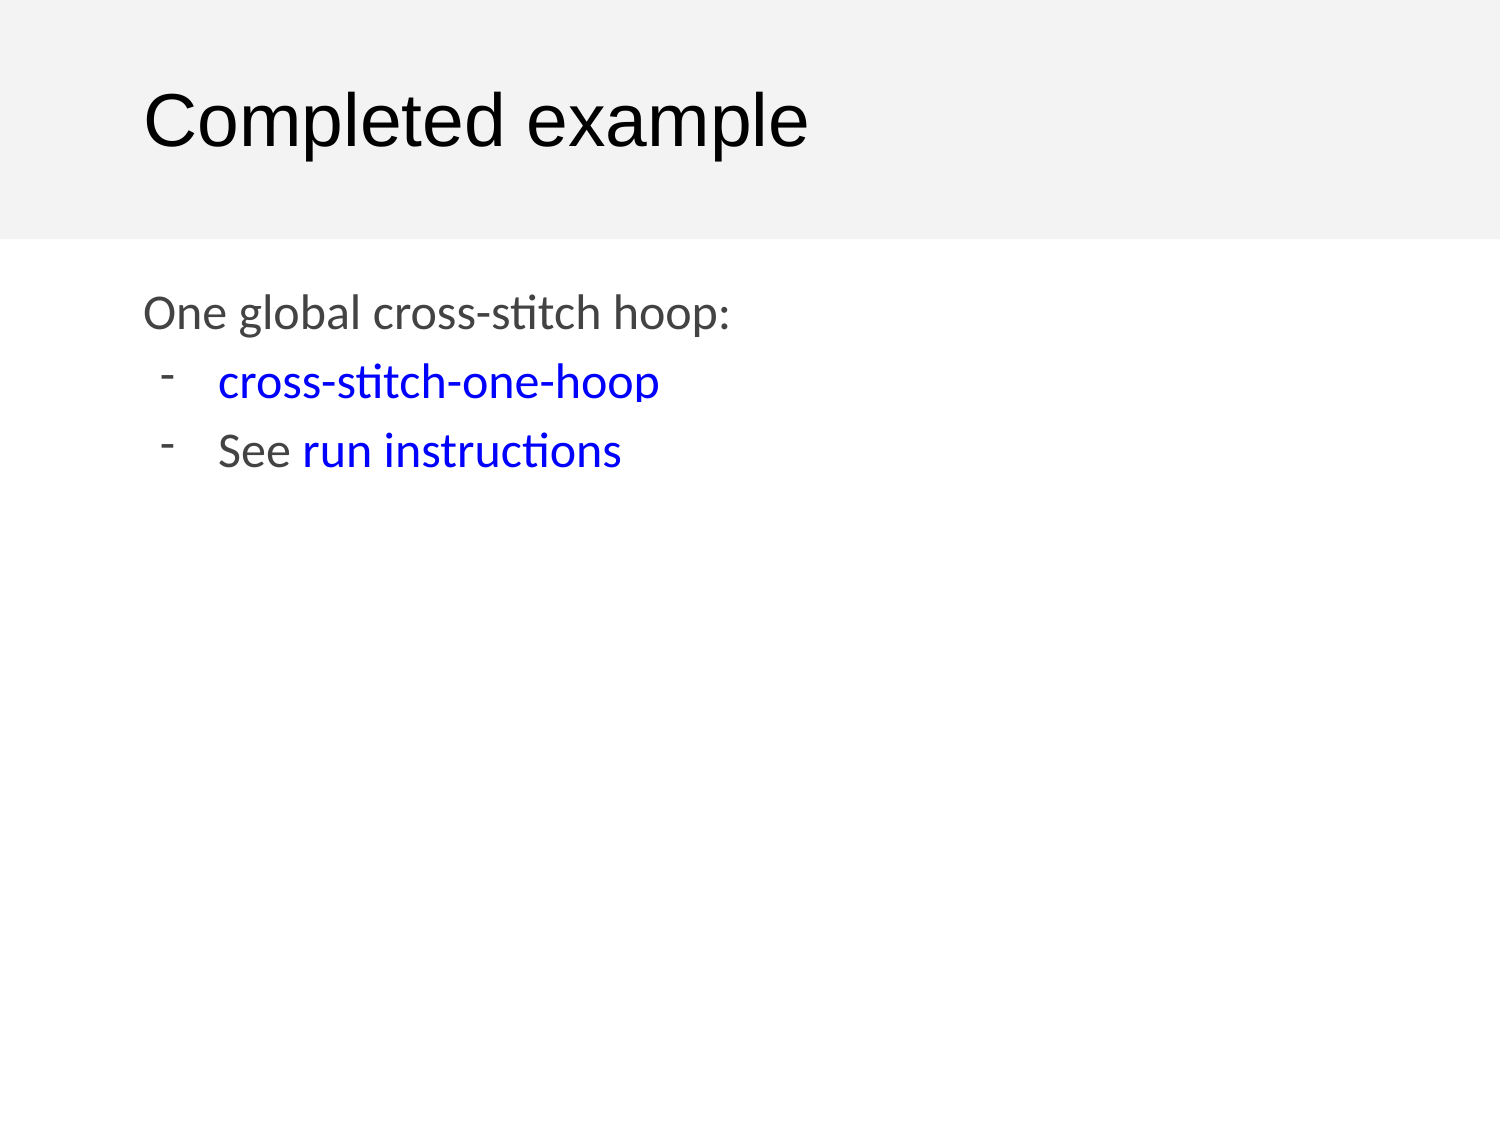

Completed example
One global cross-stitch hoop:
cross-stitch-one-hoop
See run instructions